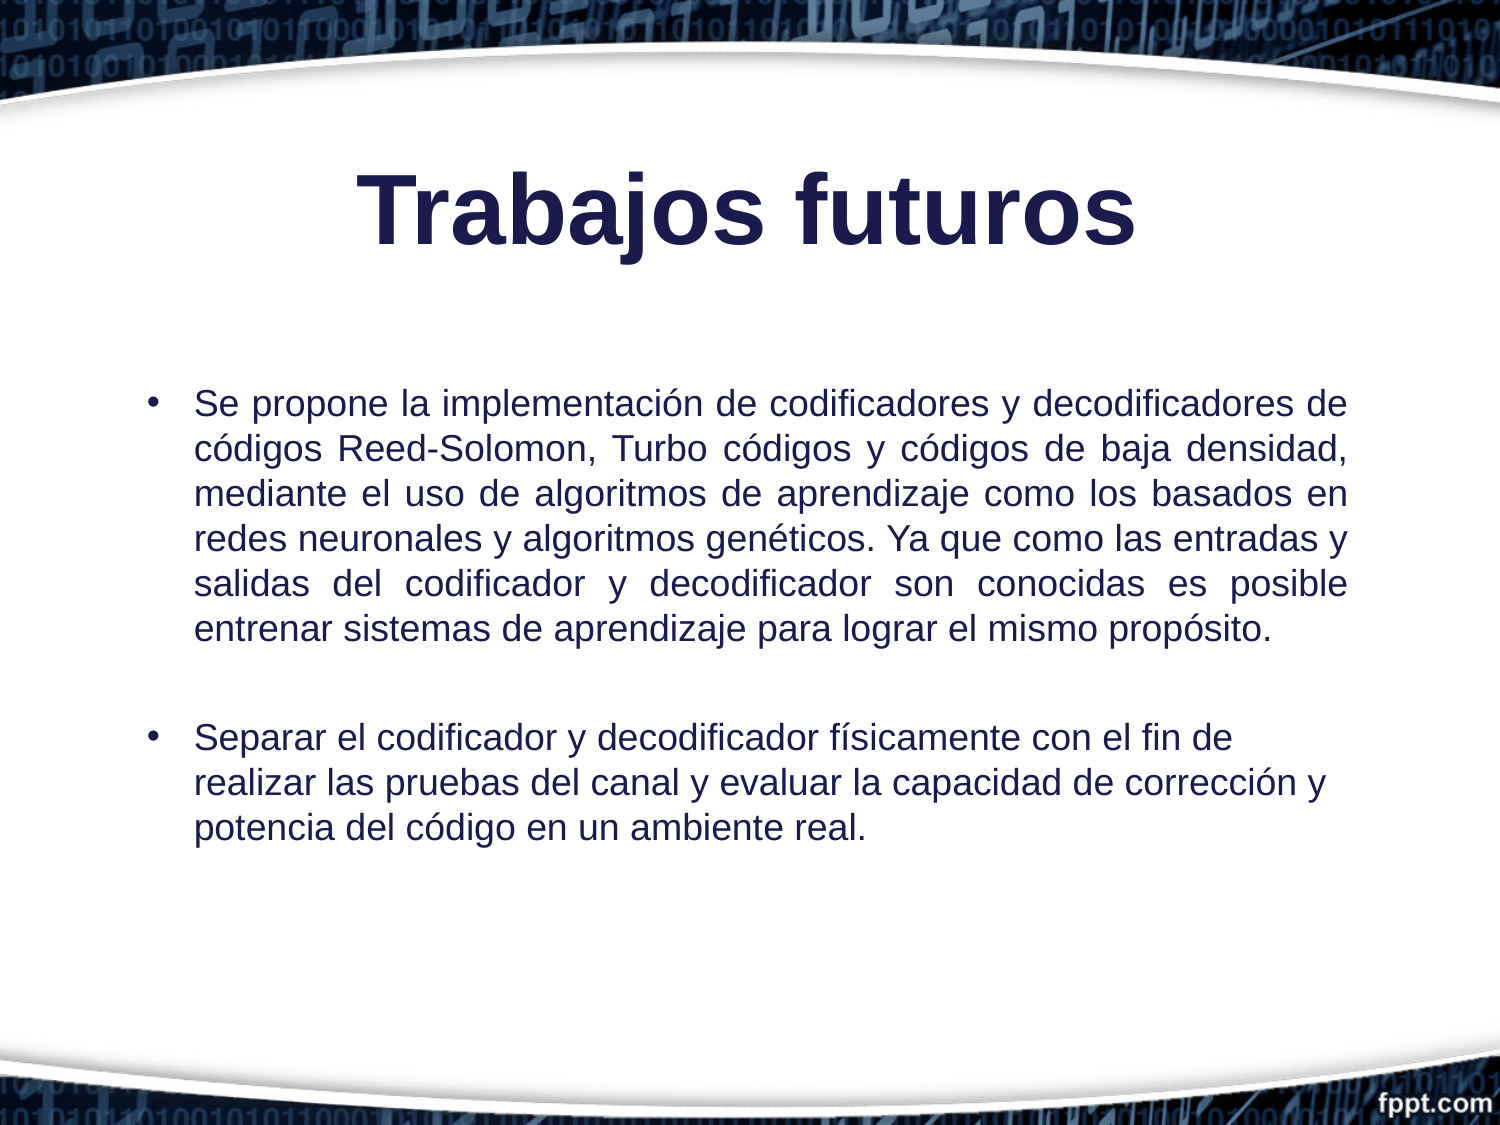

Trabajos futuros

Se propone la implementación de codificadores y decodificadores de códigos Reed-Solomon, Turbo códigos y códigos de baja densidad, mediante el uso de algoritmos de aprendizaje como los basados en redes neuronales y algoritmos genéticos. Ya que como las entradas y salidas del codificador y decodificador son conocidas es posible entrenar sistemas de aprendizaje para lograr el mismo propósito.

Separar el codificador y decodificador físicamente con el fin de realizar las pruebas del canal y evaluar la capacidad de corrección y potencia del código en un ambiente real.